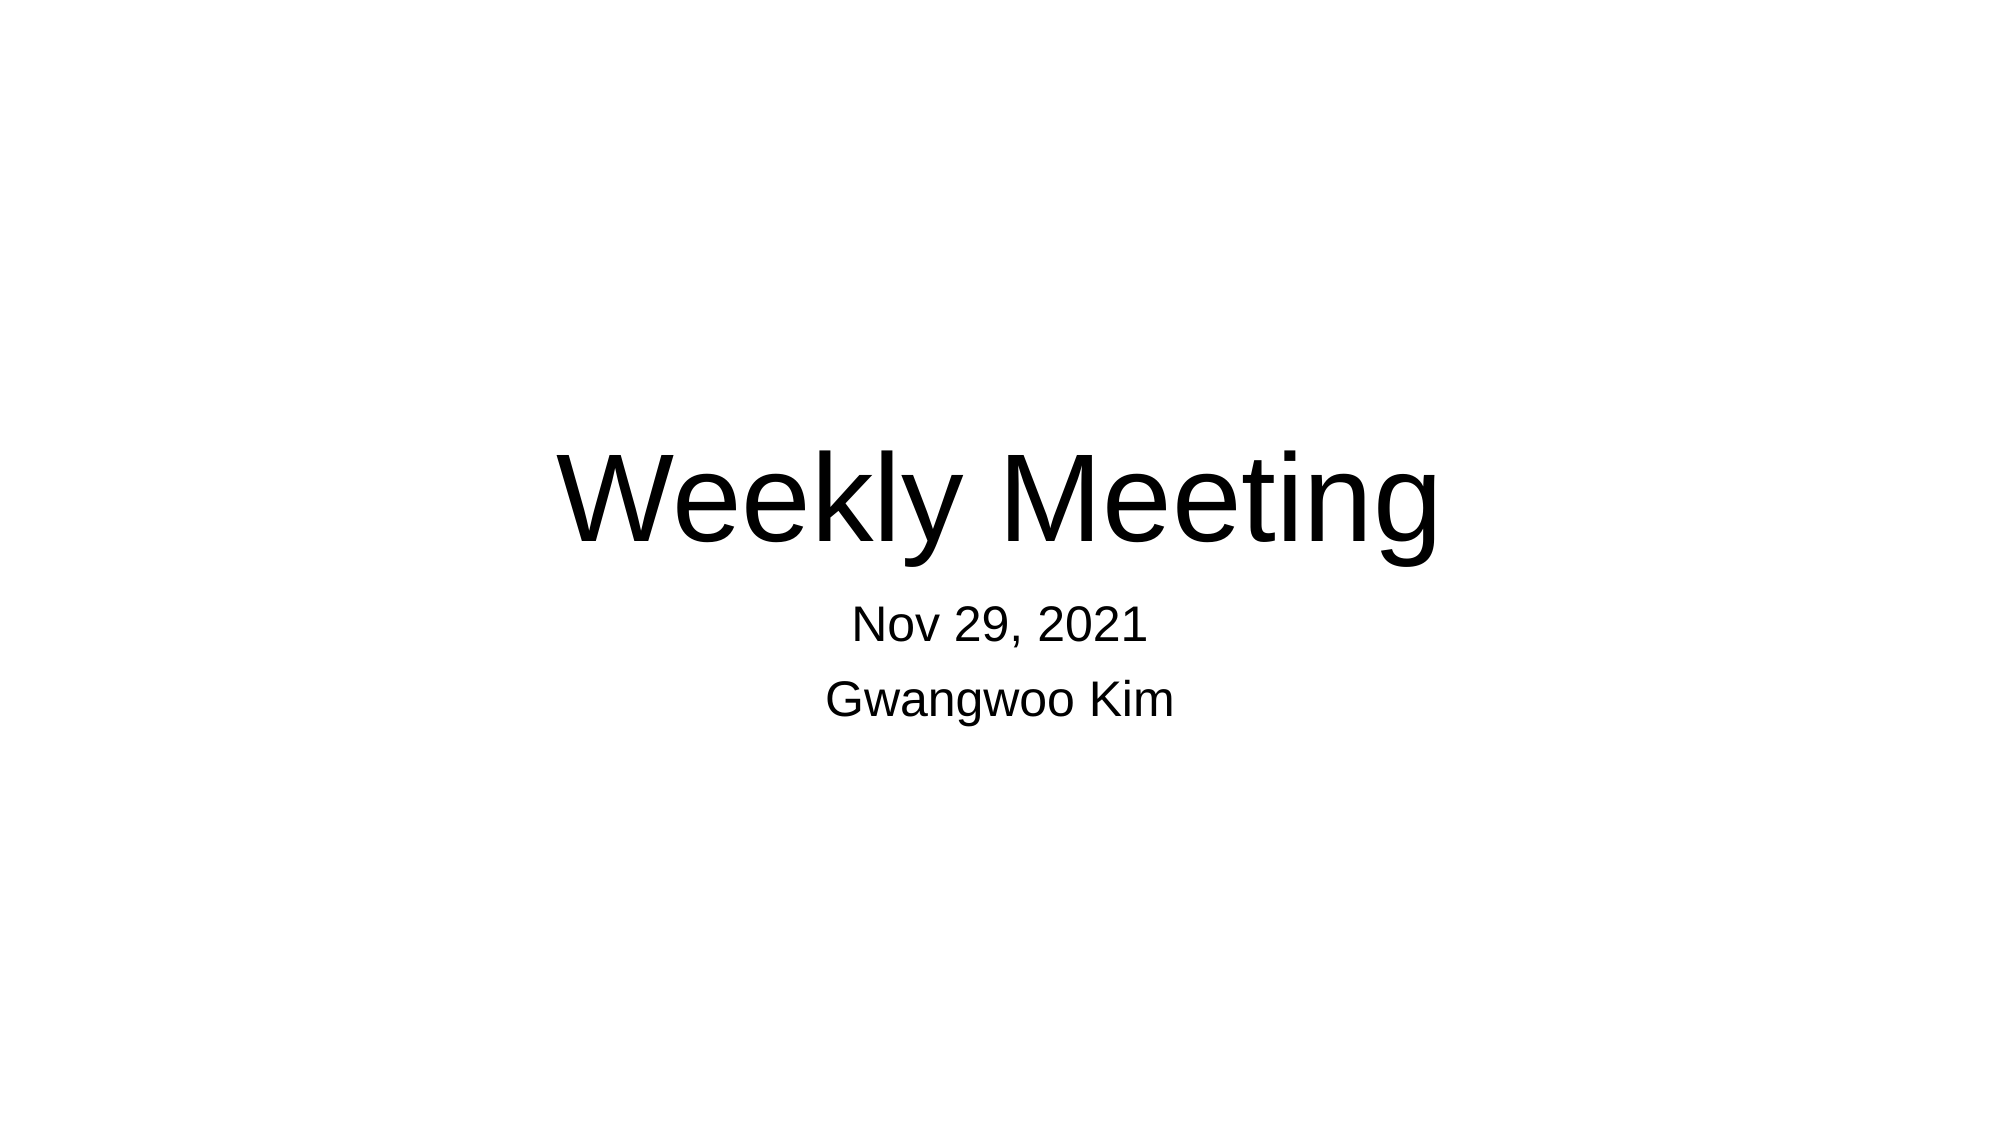

# Weekly Meeting
Nov 29, 2021
Gwangwoo Kim